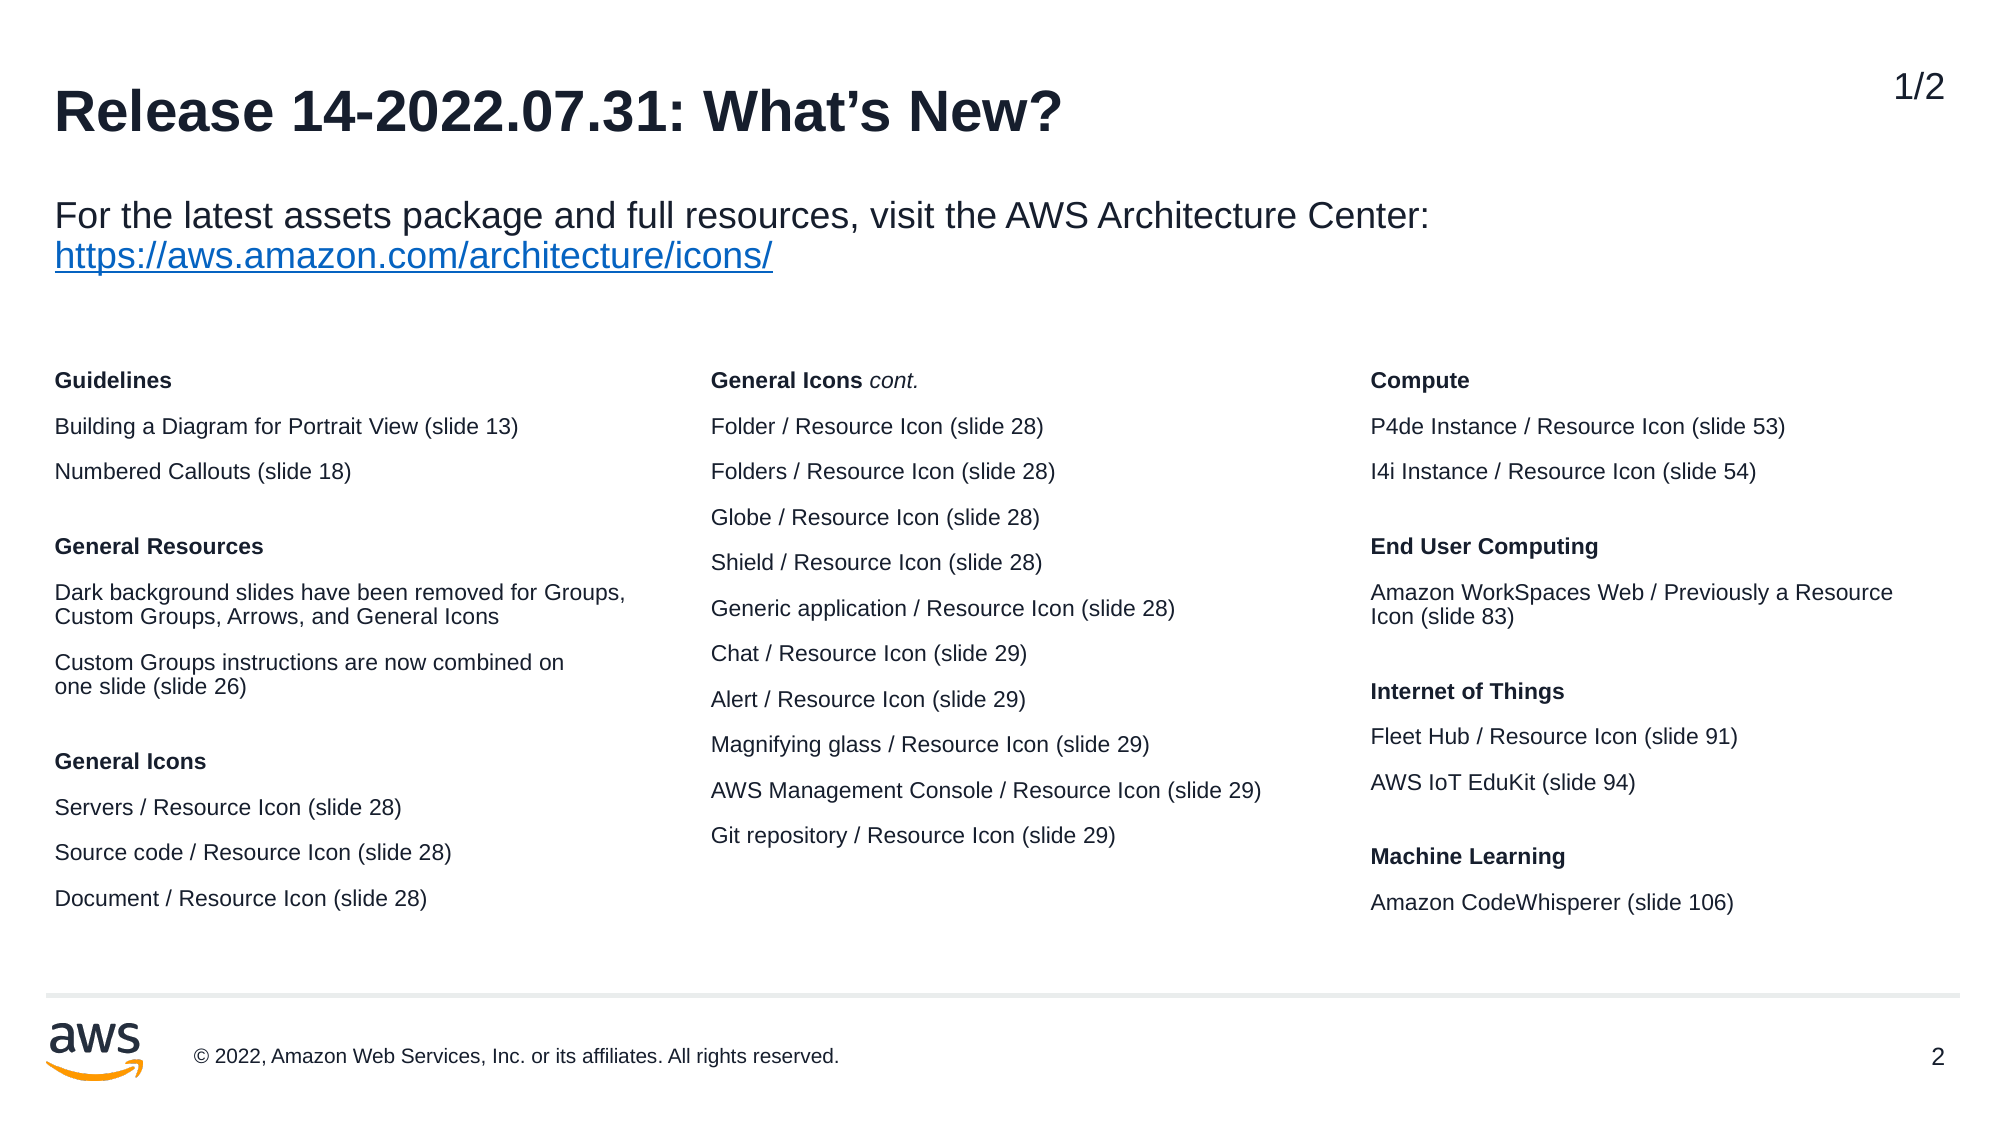

# Release 14-2022.07.31: What’s New?
1/2
For the latest assets package and full resources, visit the AWS Architecture Center: https://aws.amazon.com/architecture/icons/

Guidelines
Building a Diagram for Portrait View (slide 13)
Numbered Callouts (slide 18)
General Resources
Dark background slides have been removed for Groups, Custom Groups, Arrows, and General Icons
Custom Groups instructions are now combined on
one slide (slide 26)
General Icons
Servers / Resource Icon (slide 28)
Source code / Resource Icon (slide 28)
Document / Resource Icon (slide 28)

General Icons cont.
Folder / Resource Icon (slide 28)
Folders / Resource Icon (slide 28)
Globe / Resource Icon (slide 28)
Shield / Resource Icon (slide 28)
Generic application / Resource Icon (slide 28)
Chat / Resource Icon (slide 29)
Alert / Resource Icon (slide 29)
Magnifying glass / Resource Icon (slide 29)
AWS Management Console / Resource Icon (slide 29)
Git repository / Resource Icon (slide 29)

Compute
P4de Instance / Resource Icon (slide 53)
I4i Instance / Resource Icon (slide 54)
End User Computing
Amazon WorkSpaces Web / Previously a Resource Icon (slide 83)
Internet of Things
Fleet Hub / Resource Icon (slide 91)
AWS IoT EduKit (slide 94)
Machine Learning
Amazon CodeWhisperer (slide 106)
© 2022, Amazon Web Services, Inc. or its affiliates. All rights reserved.
2